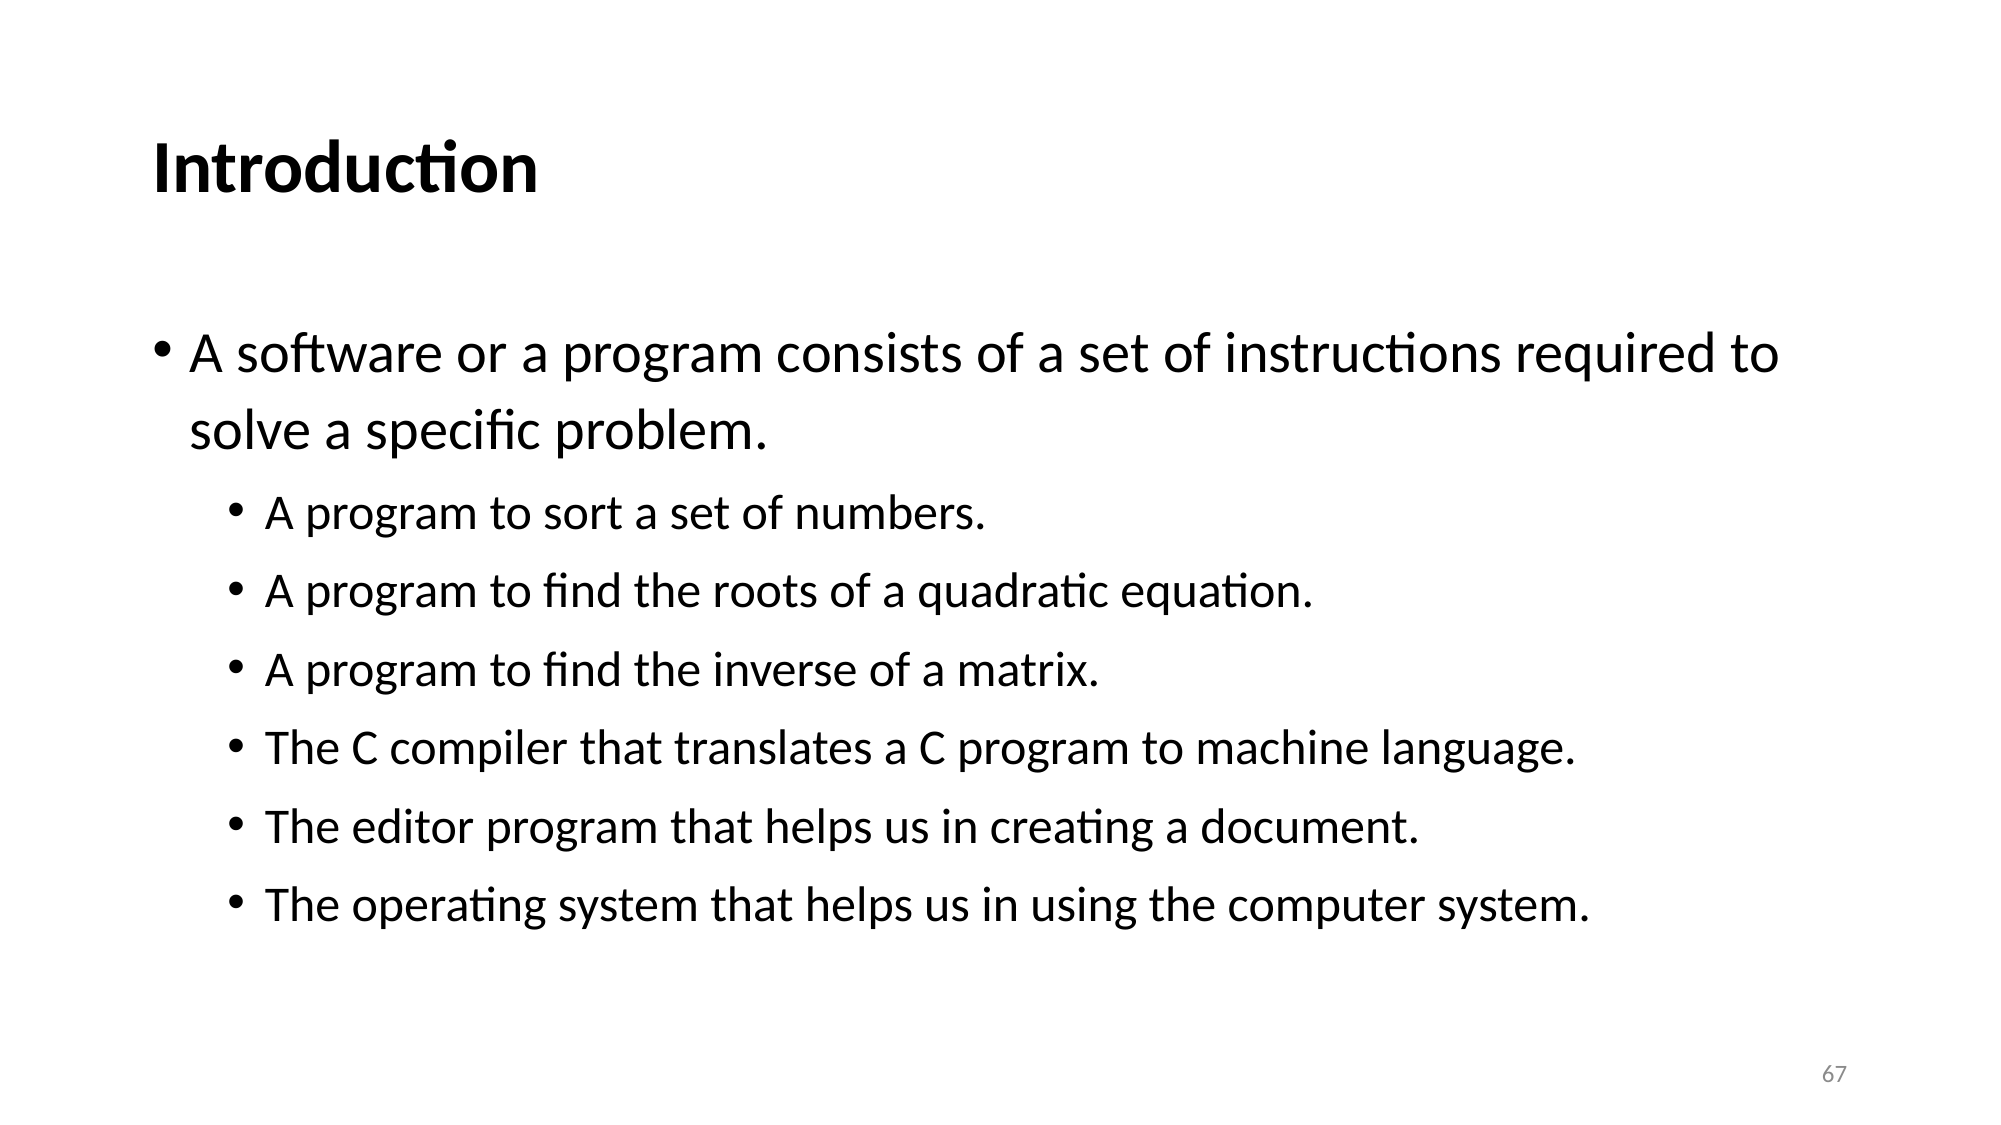

# Introduction
A software or a program consists of a set of instructions required to solve a specific problem.
A program to sort a set of numbers.
A program to find the roots of a quadratic equation.
A program to find the inverse of a matrix.
The C compiler that translates a C program to machine language.
The editor program that helps us in creating a document.
The operating system that helps us in using the computer system.
67